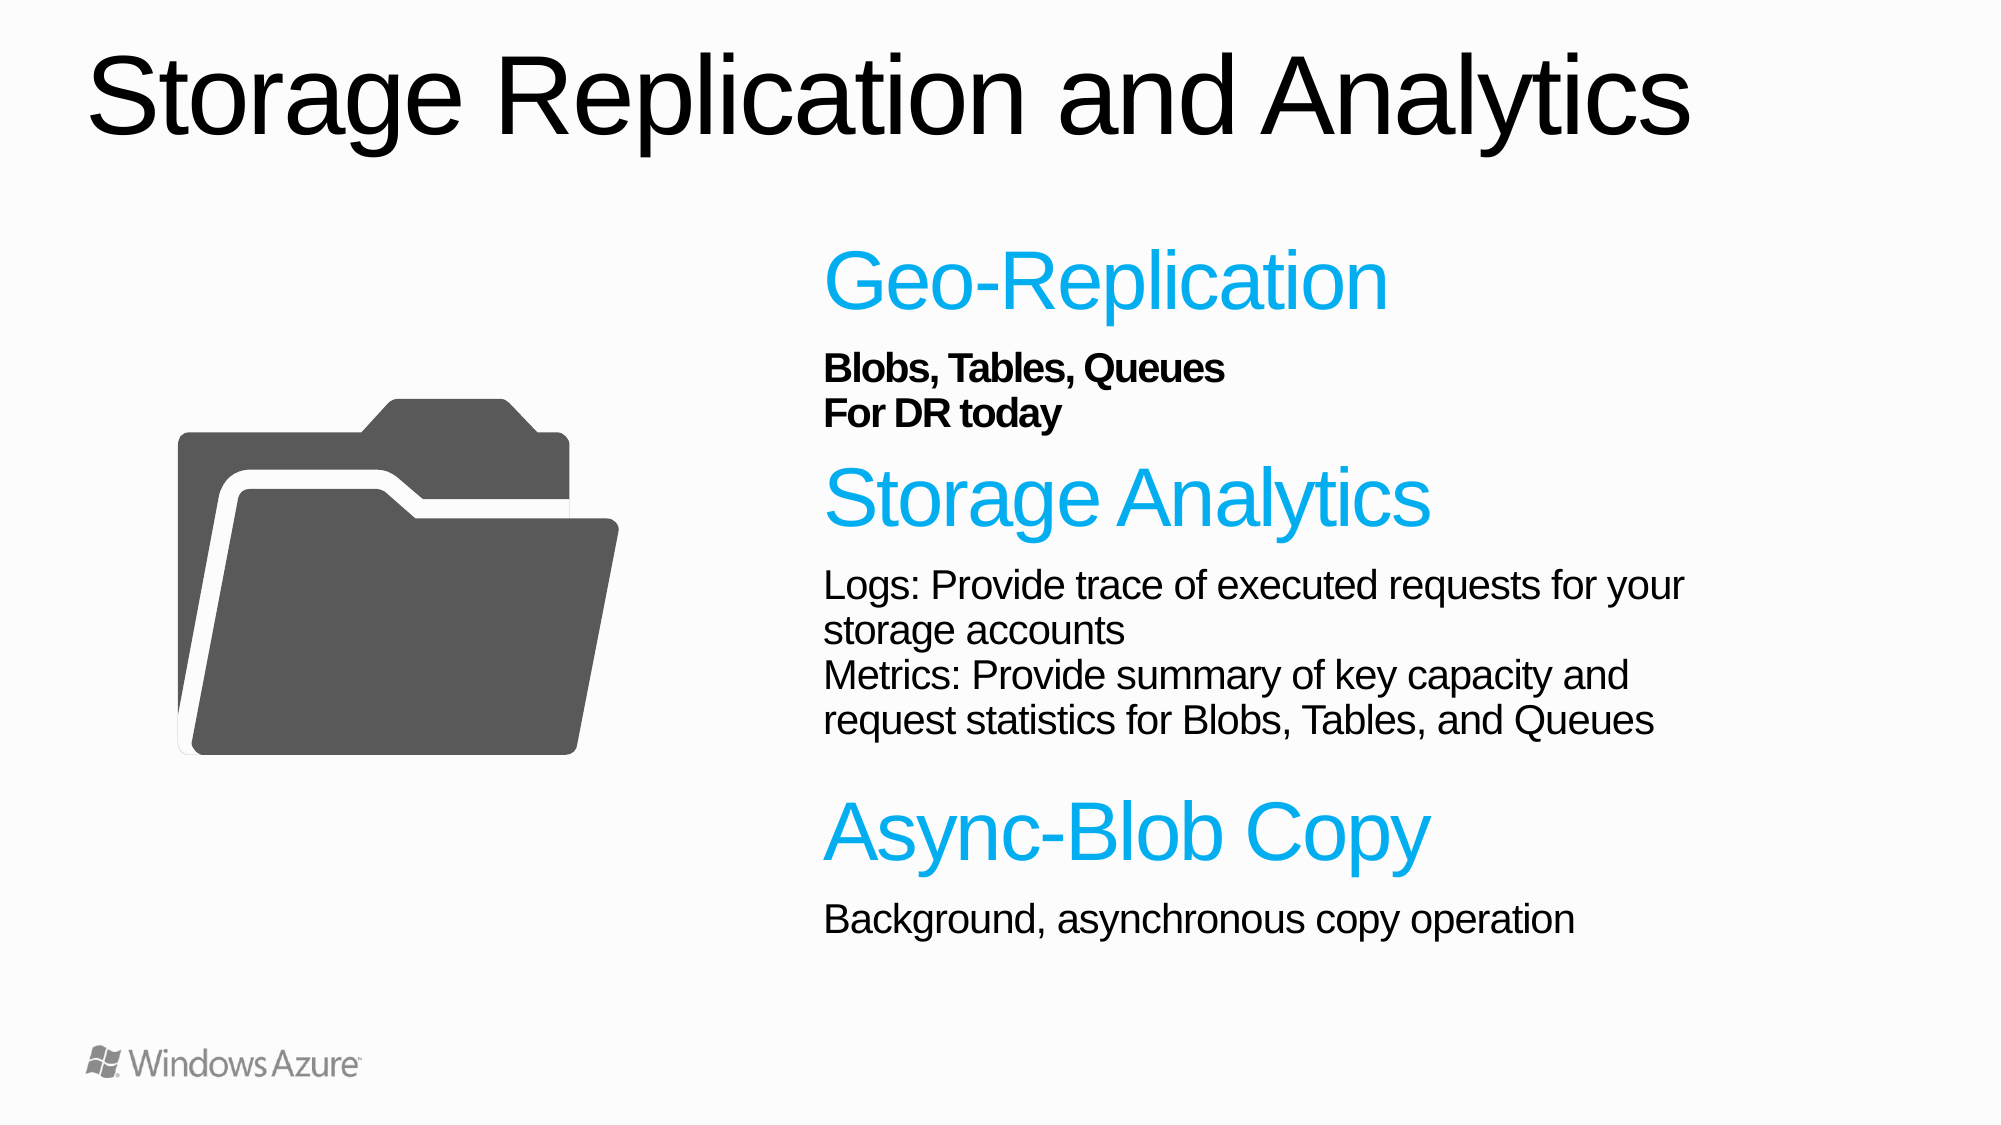

# Storage Replication and Analytics
Geo-Replication
Blobs, Tables, Queues
For DR today
Storage Analytics
Logs: Provide trace of executed requests for your storage accounts
Metrics: Provide summary of key capacity and request statistics for Blobs, Tables, and Queues

Async-Blob Copy
Background, asynchronous copy operation